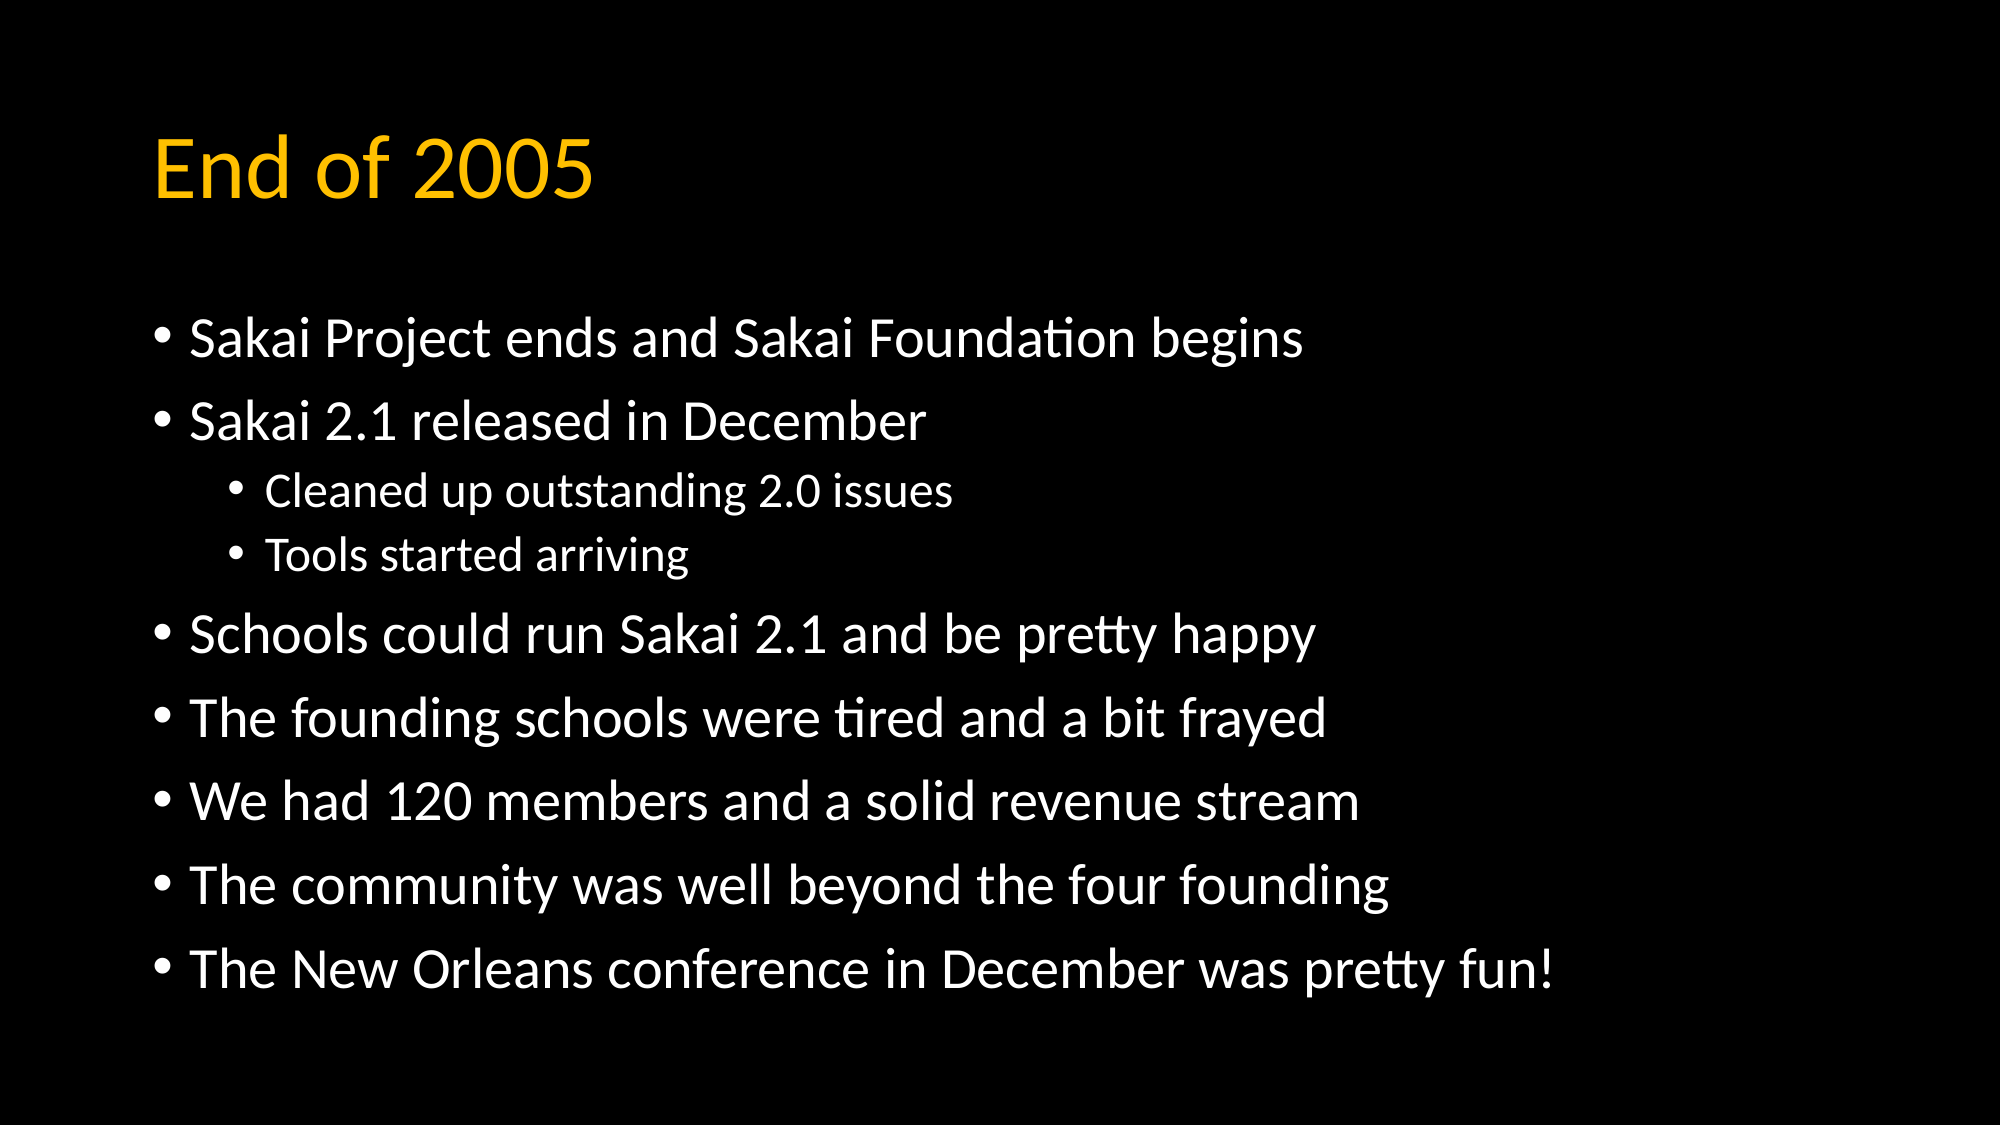

# End of 2005
Sakai Project ends and Sakai Foundation begins
Sakai 2.1 released in December
Cleaned up outstanding 2.0 issues
Tools started arriving
Schools could run Sakai 2.1 and be pretty happy
The founding schools were tired and a bit frayed
We had 120 members and a solid revenue stream
The community was well beyond the four founding
The New Orleans conference in December was pretty fun!